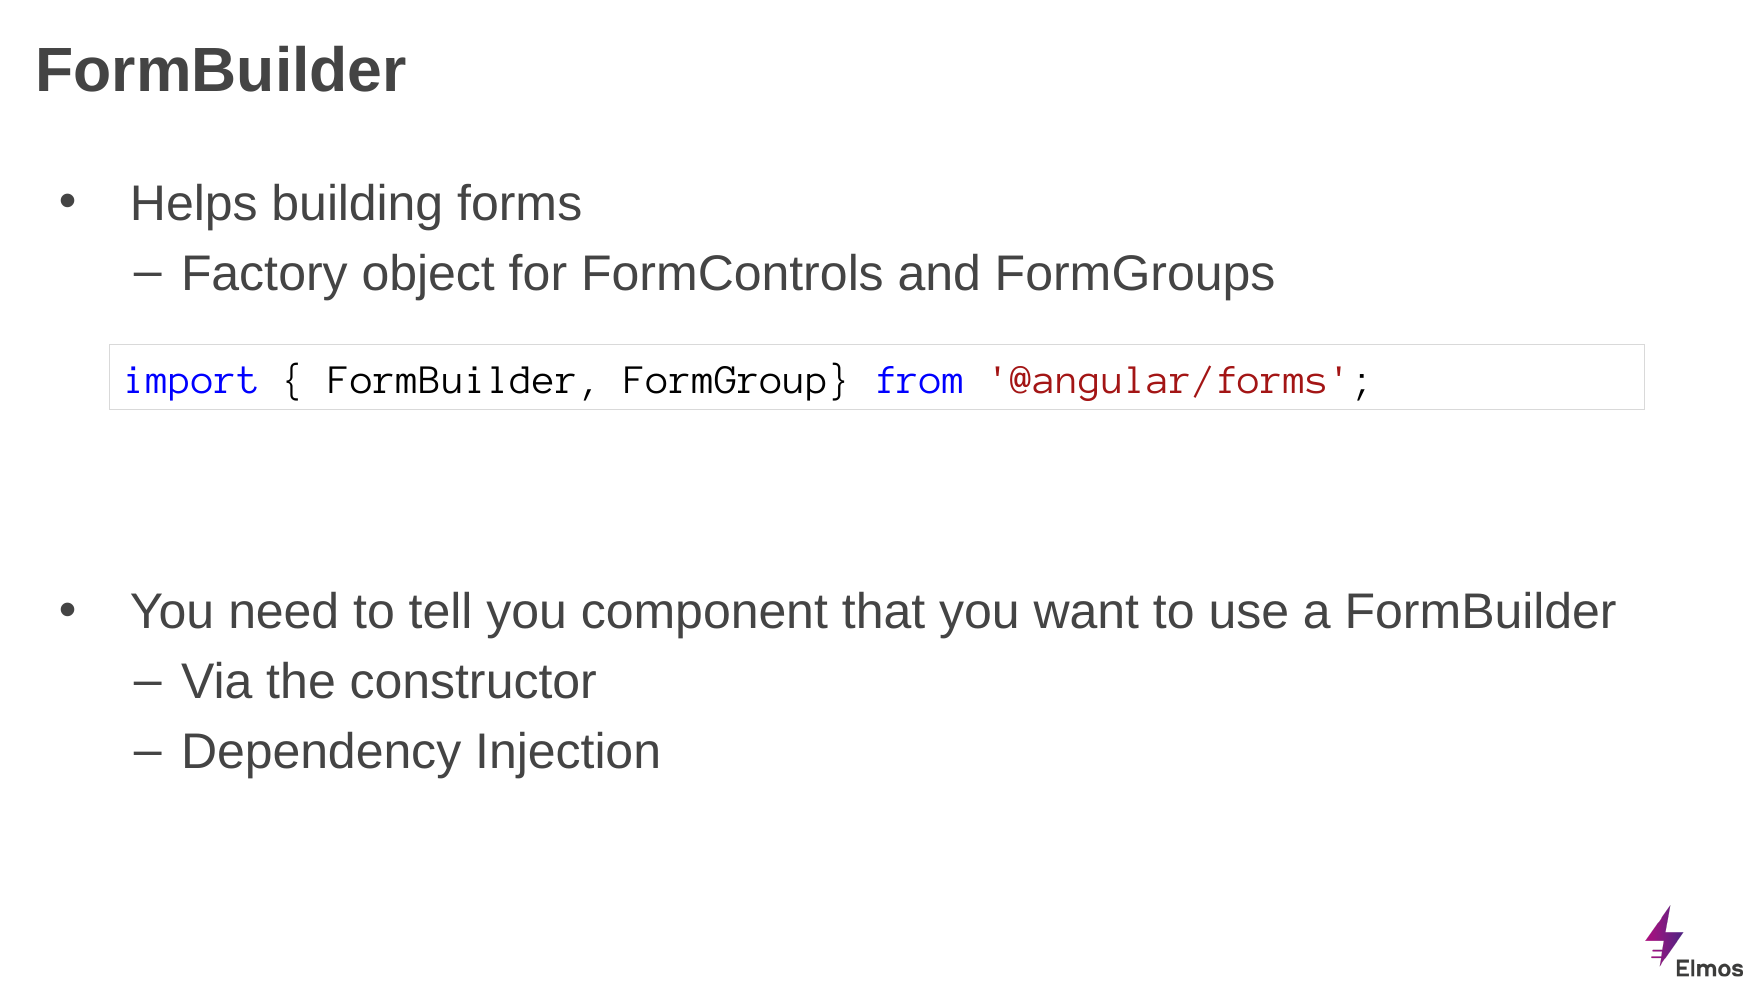

# FormBuilder
Helps building forms
Factory object for FormControls and FormGroups

You need to tell you component that you want to use a FormBuilder
Via the constructor
Dependency Injection

import { FormBuilder, FormGroup} from '@angular/forms';